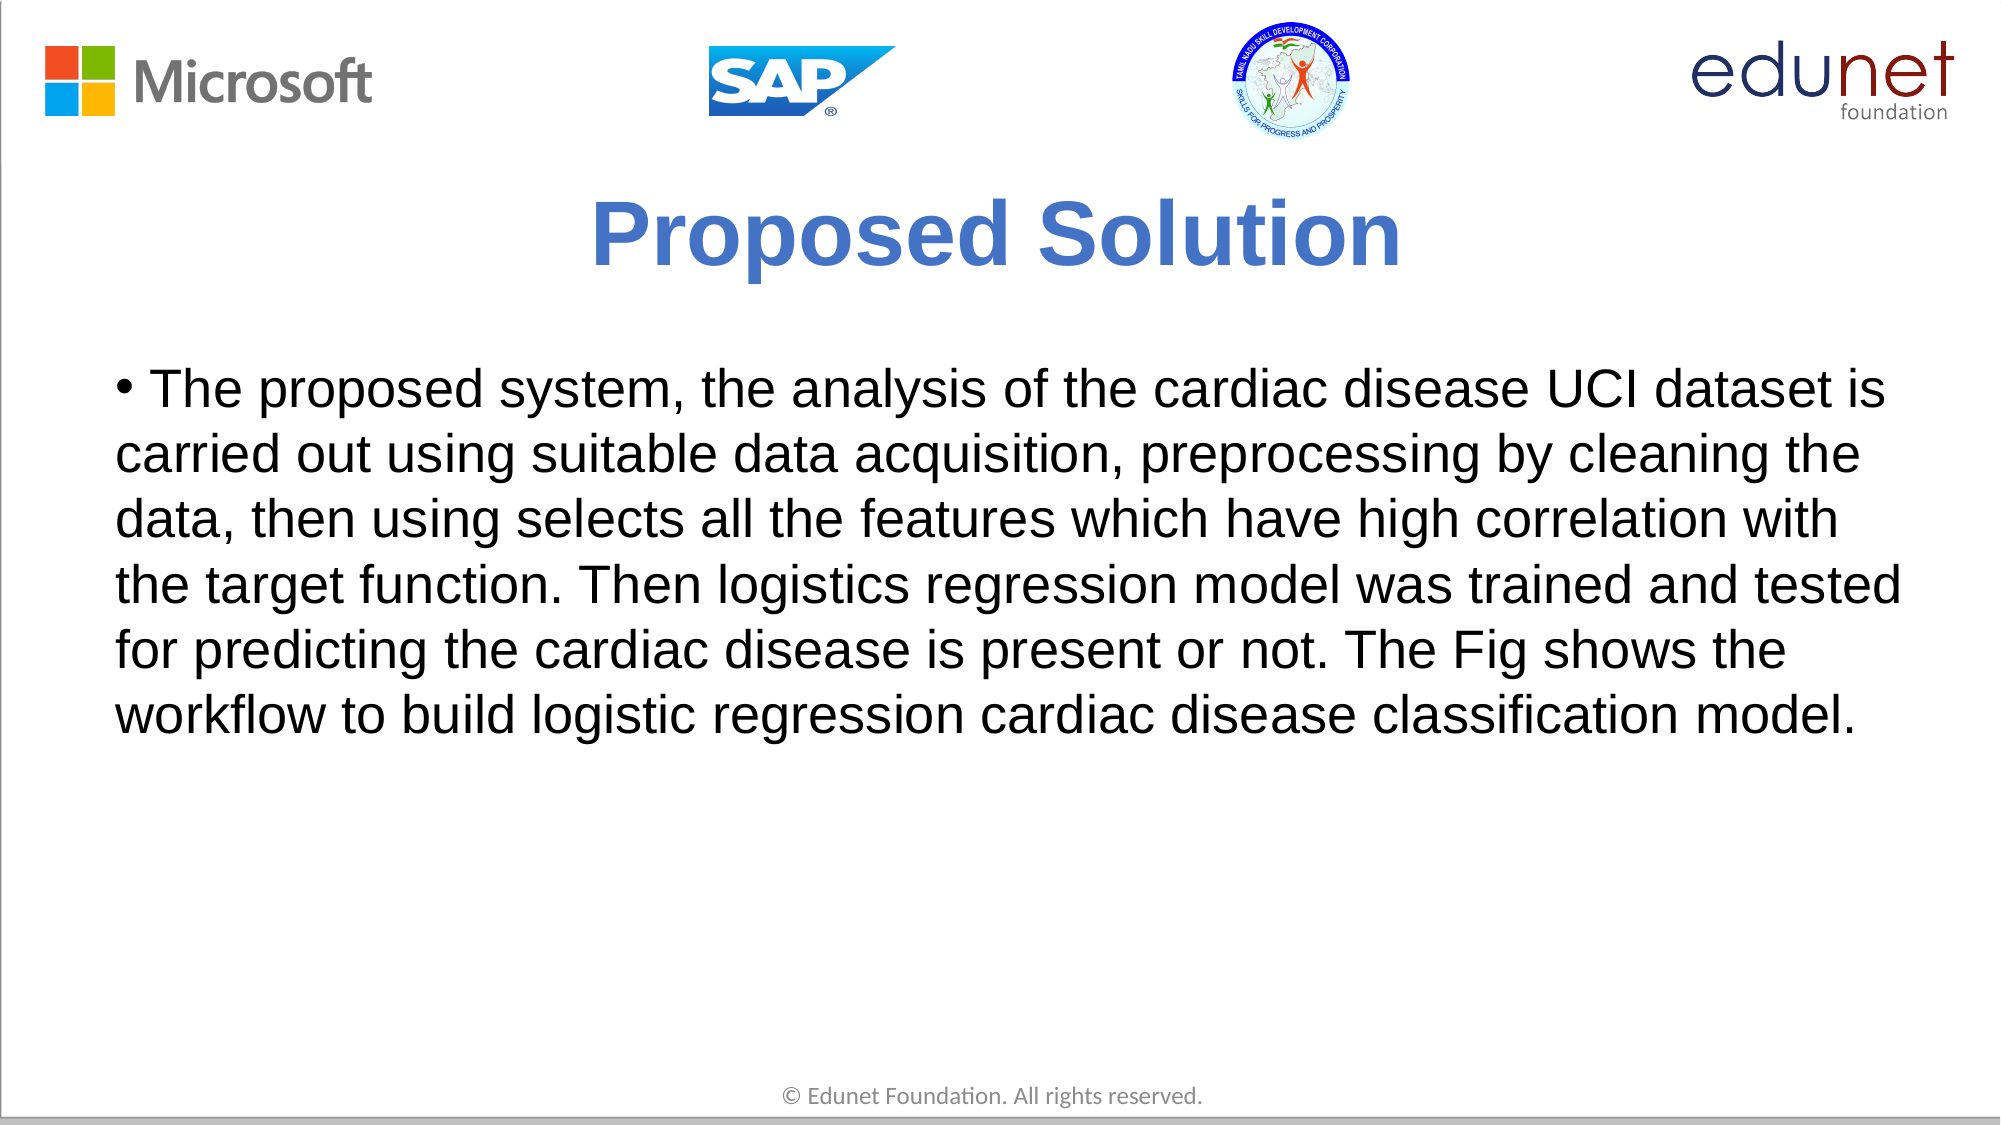

# Proposed Solution
 The proposed system, the analysis of the cardiac disease UCI dataset is carried out using suitable data acquisition, preprocessing by cleaning the data, then using selects all the features which have high correlation with the target function. Then logistics regression model was trained and tested for predicting the cardiac disease is present or not. The Fig shows the workflow to build logistic regression cardiac disease classification model.
© Edunet Foundation. All rights reserved.